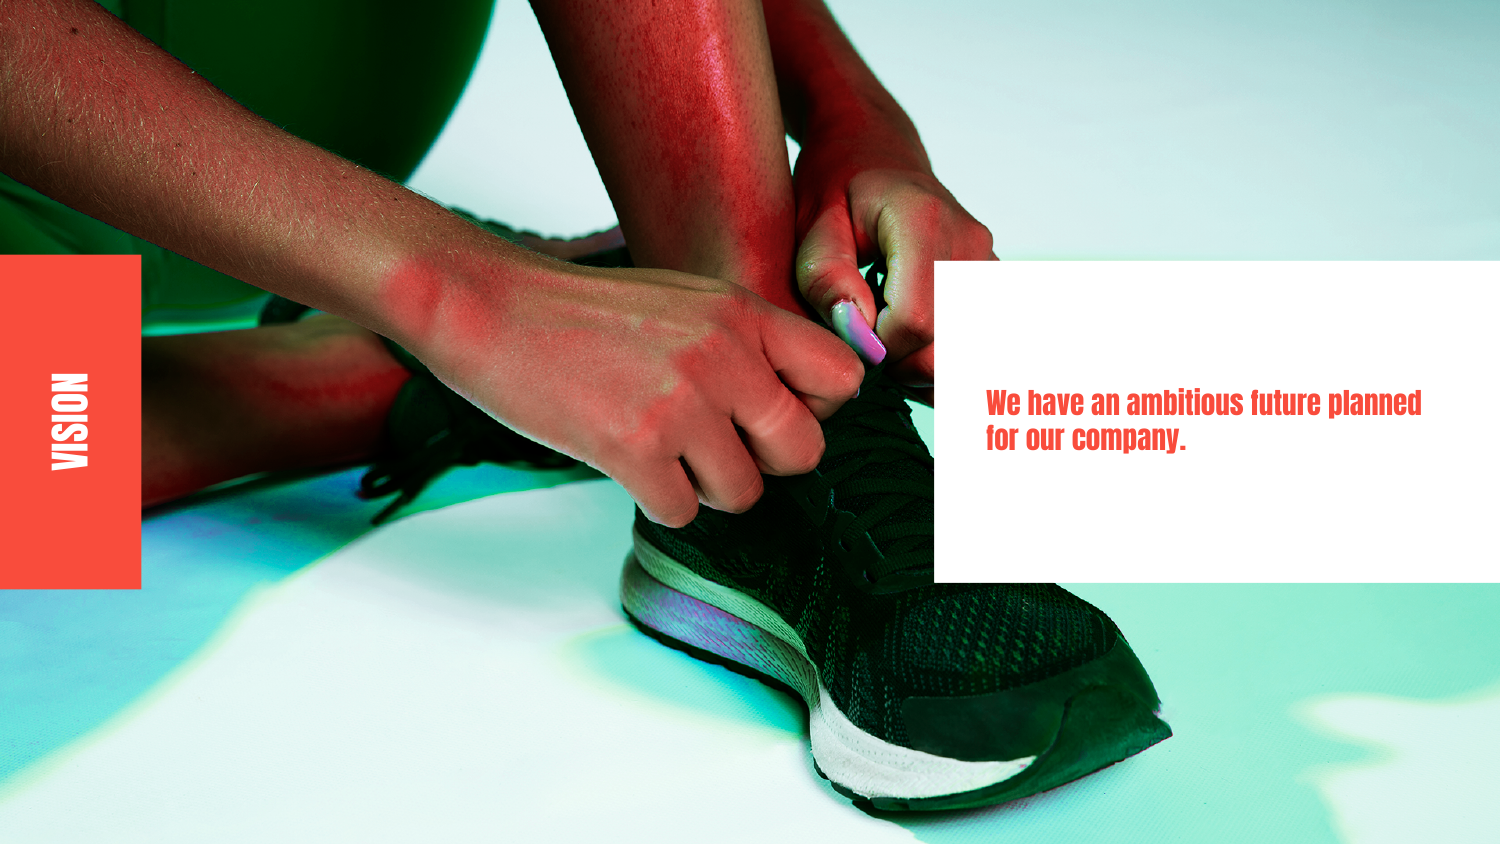

VISION
We have an ambitious future planned for our company.